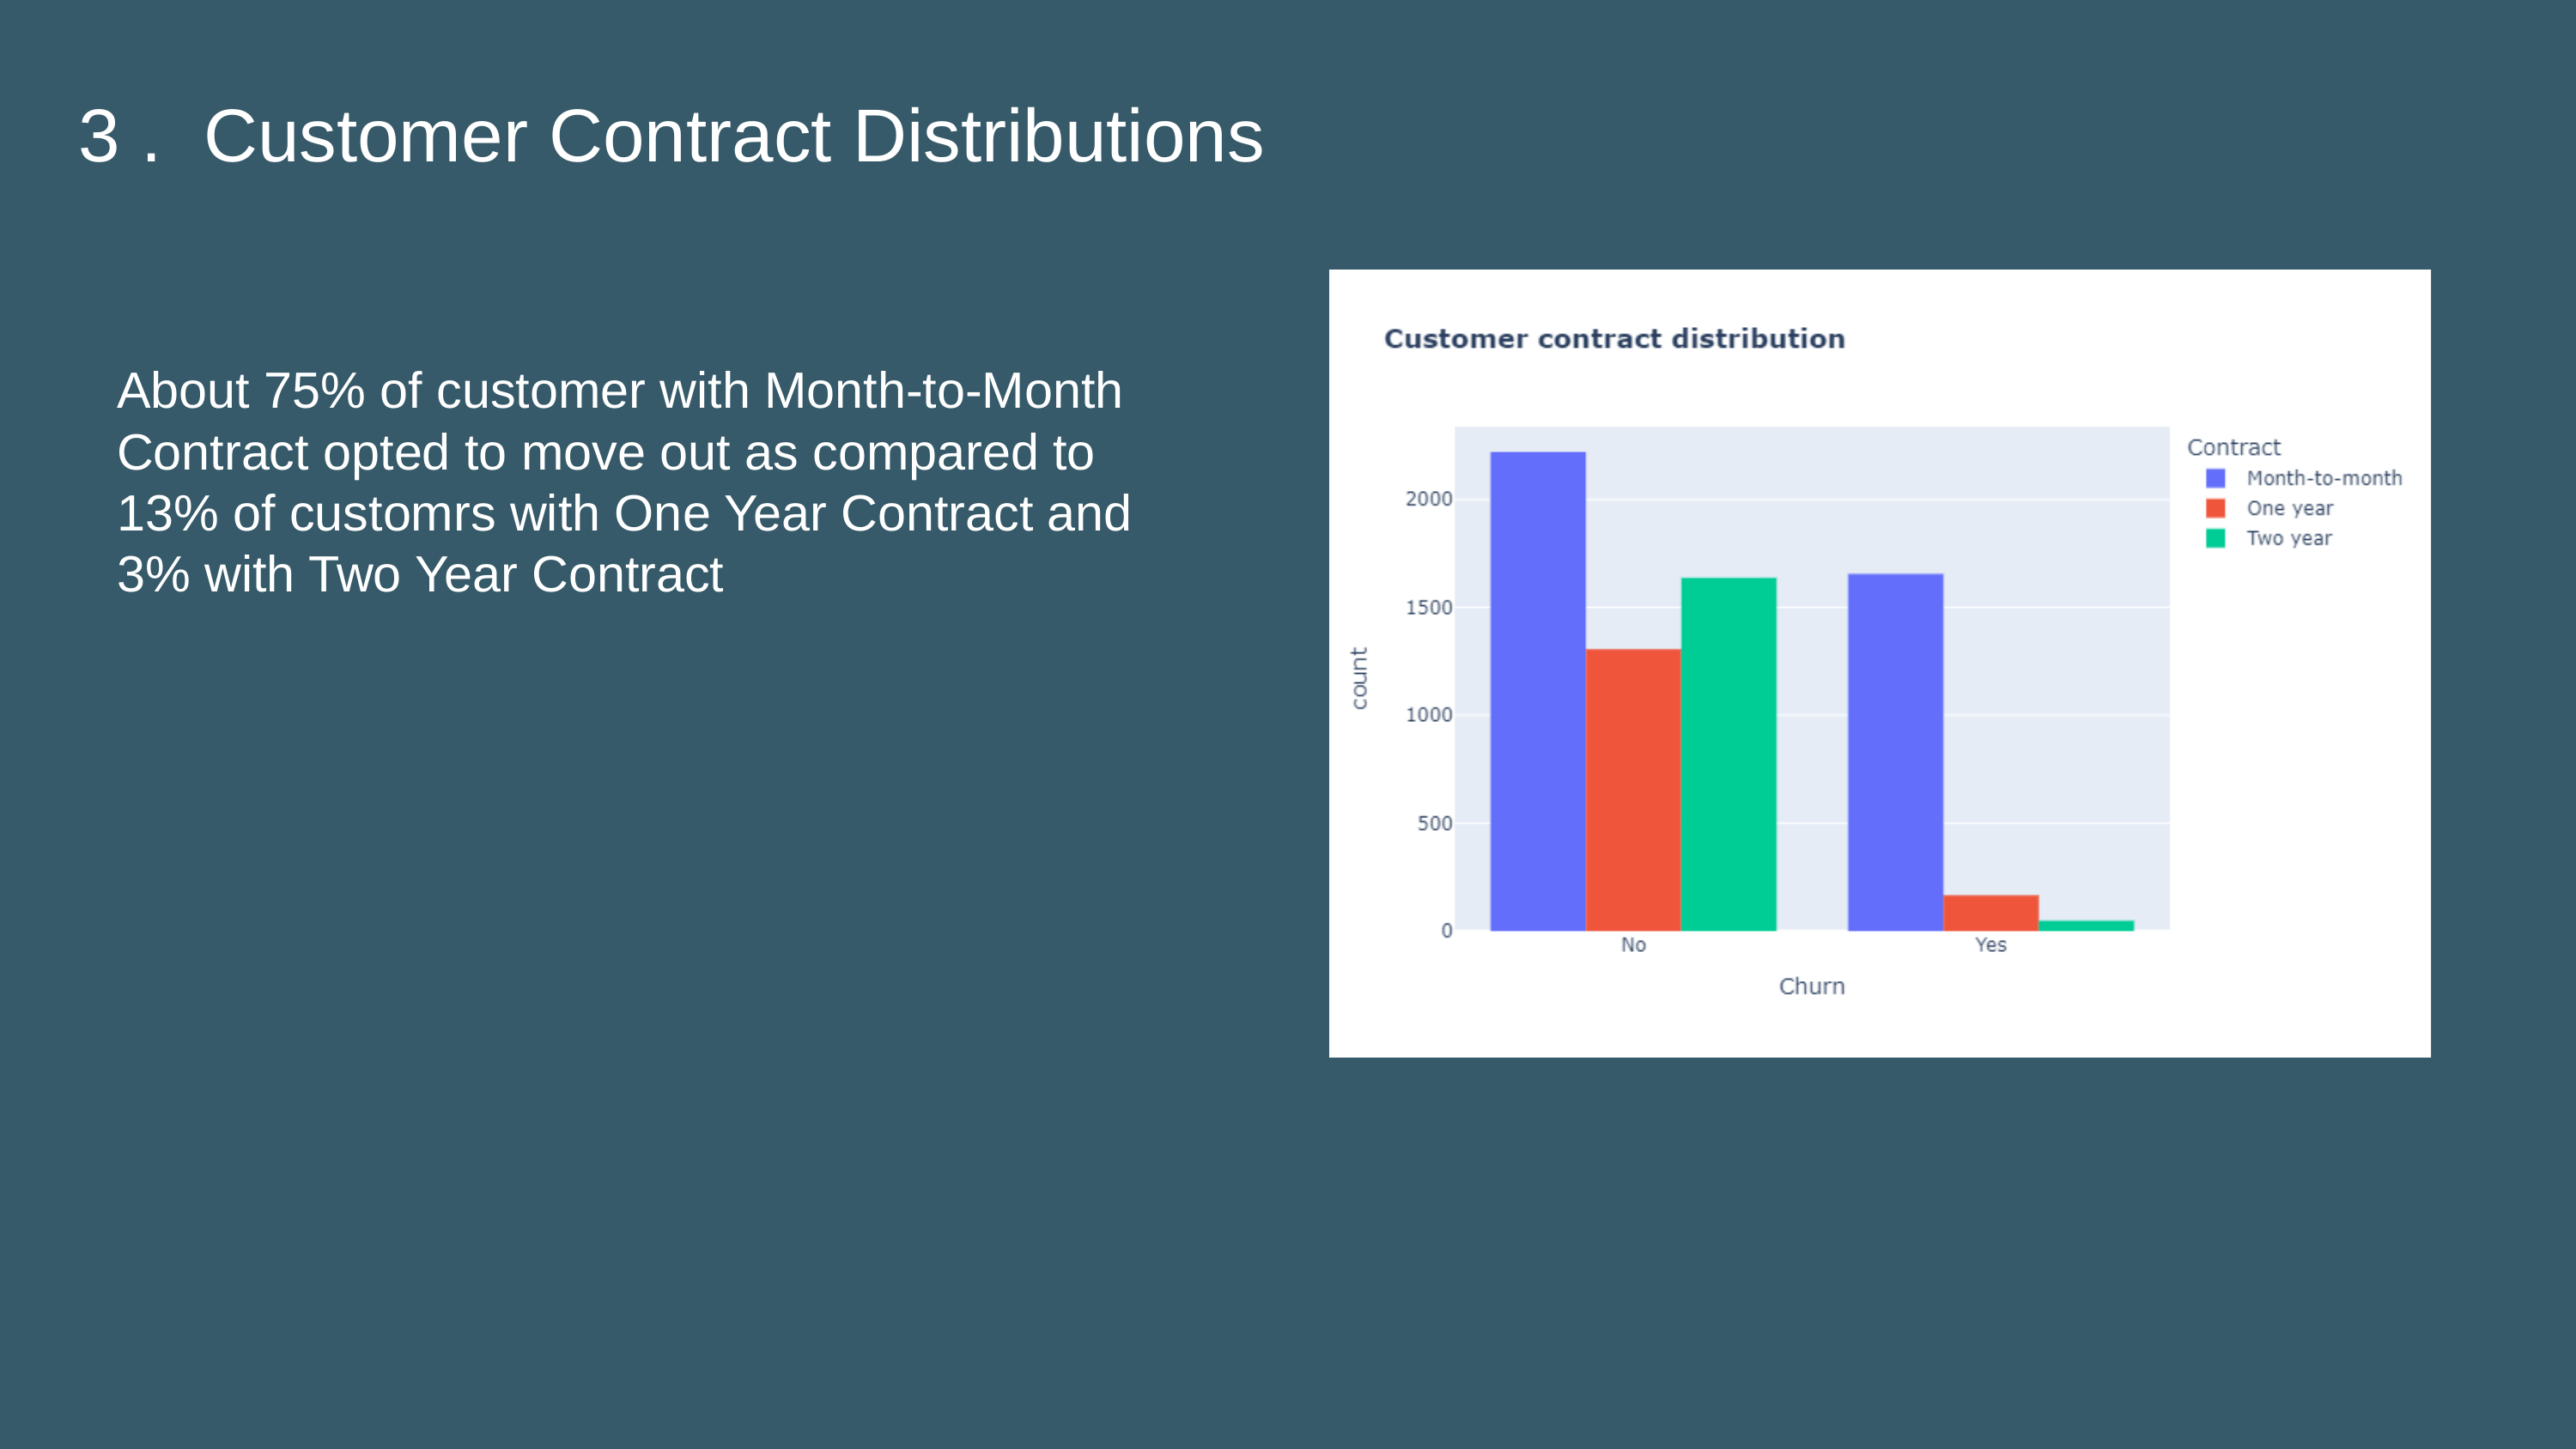

3 .  Customer Contract Distributions

About 75% of customer with Month-to-Month Contract opted to move out as compared to 13% of customrs with One Year Contract and 3% with Two Year Contract